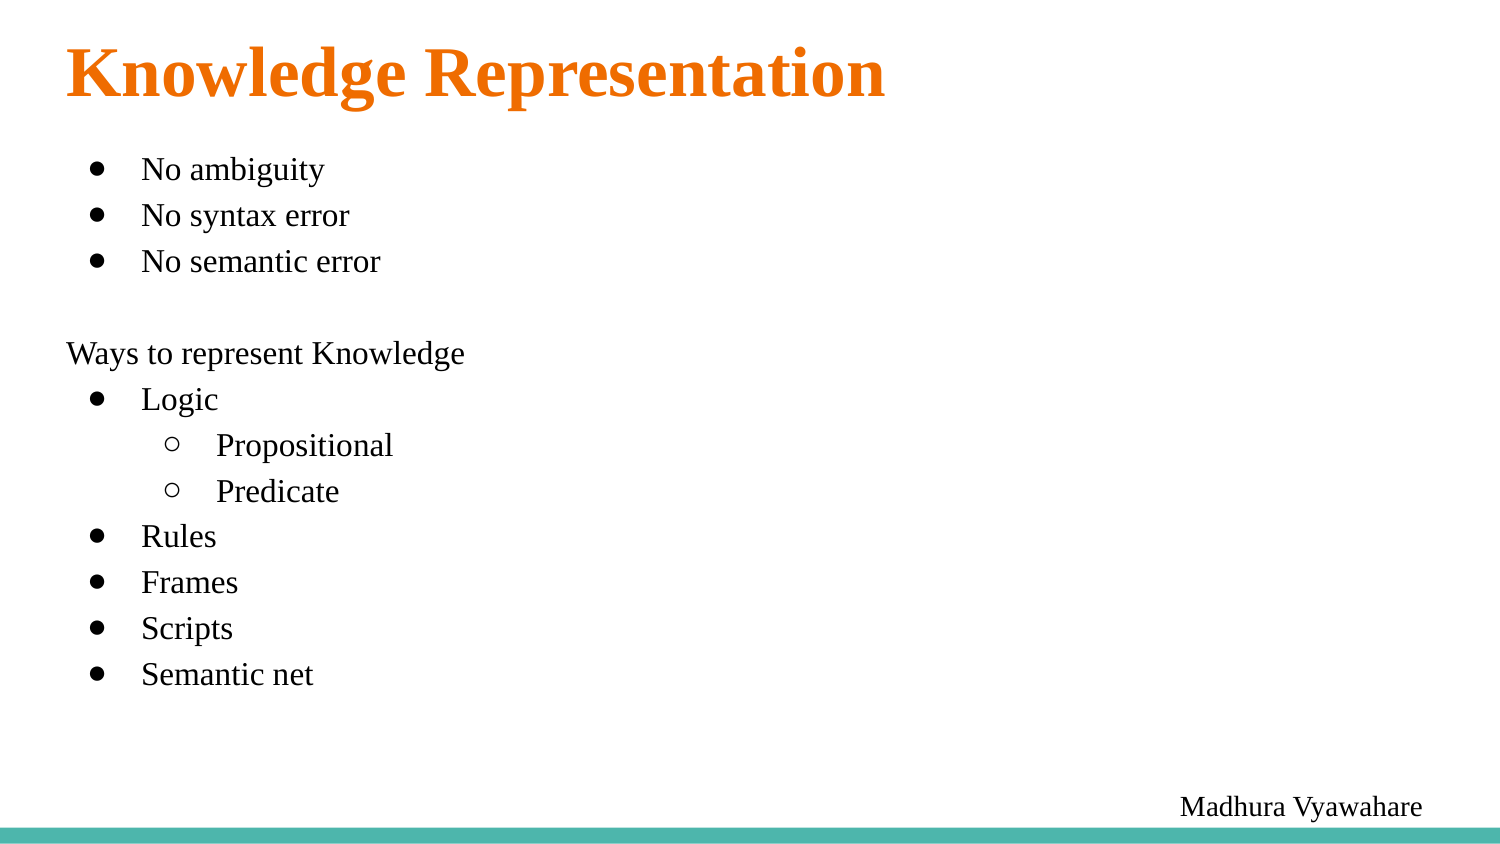

# Knowledge Representation
No ambiguity
No syntax error
No semantic error

Ways to represent Knowledge
Logic
Propositional
Predicate
Rules
Frames
Scripts
Semantic net